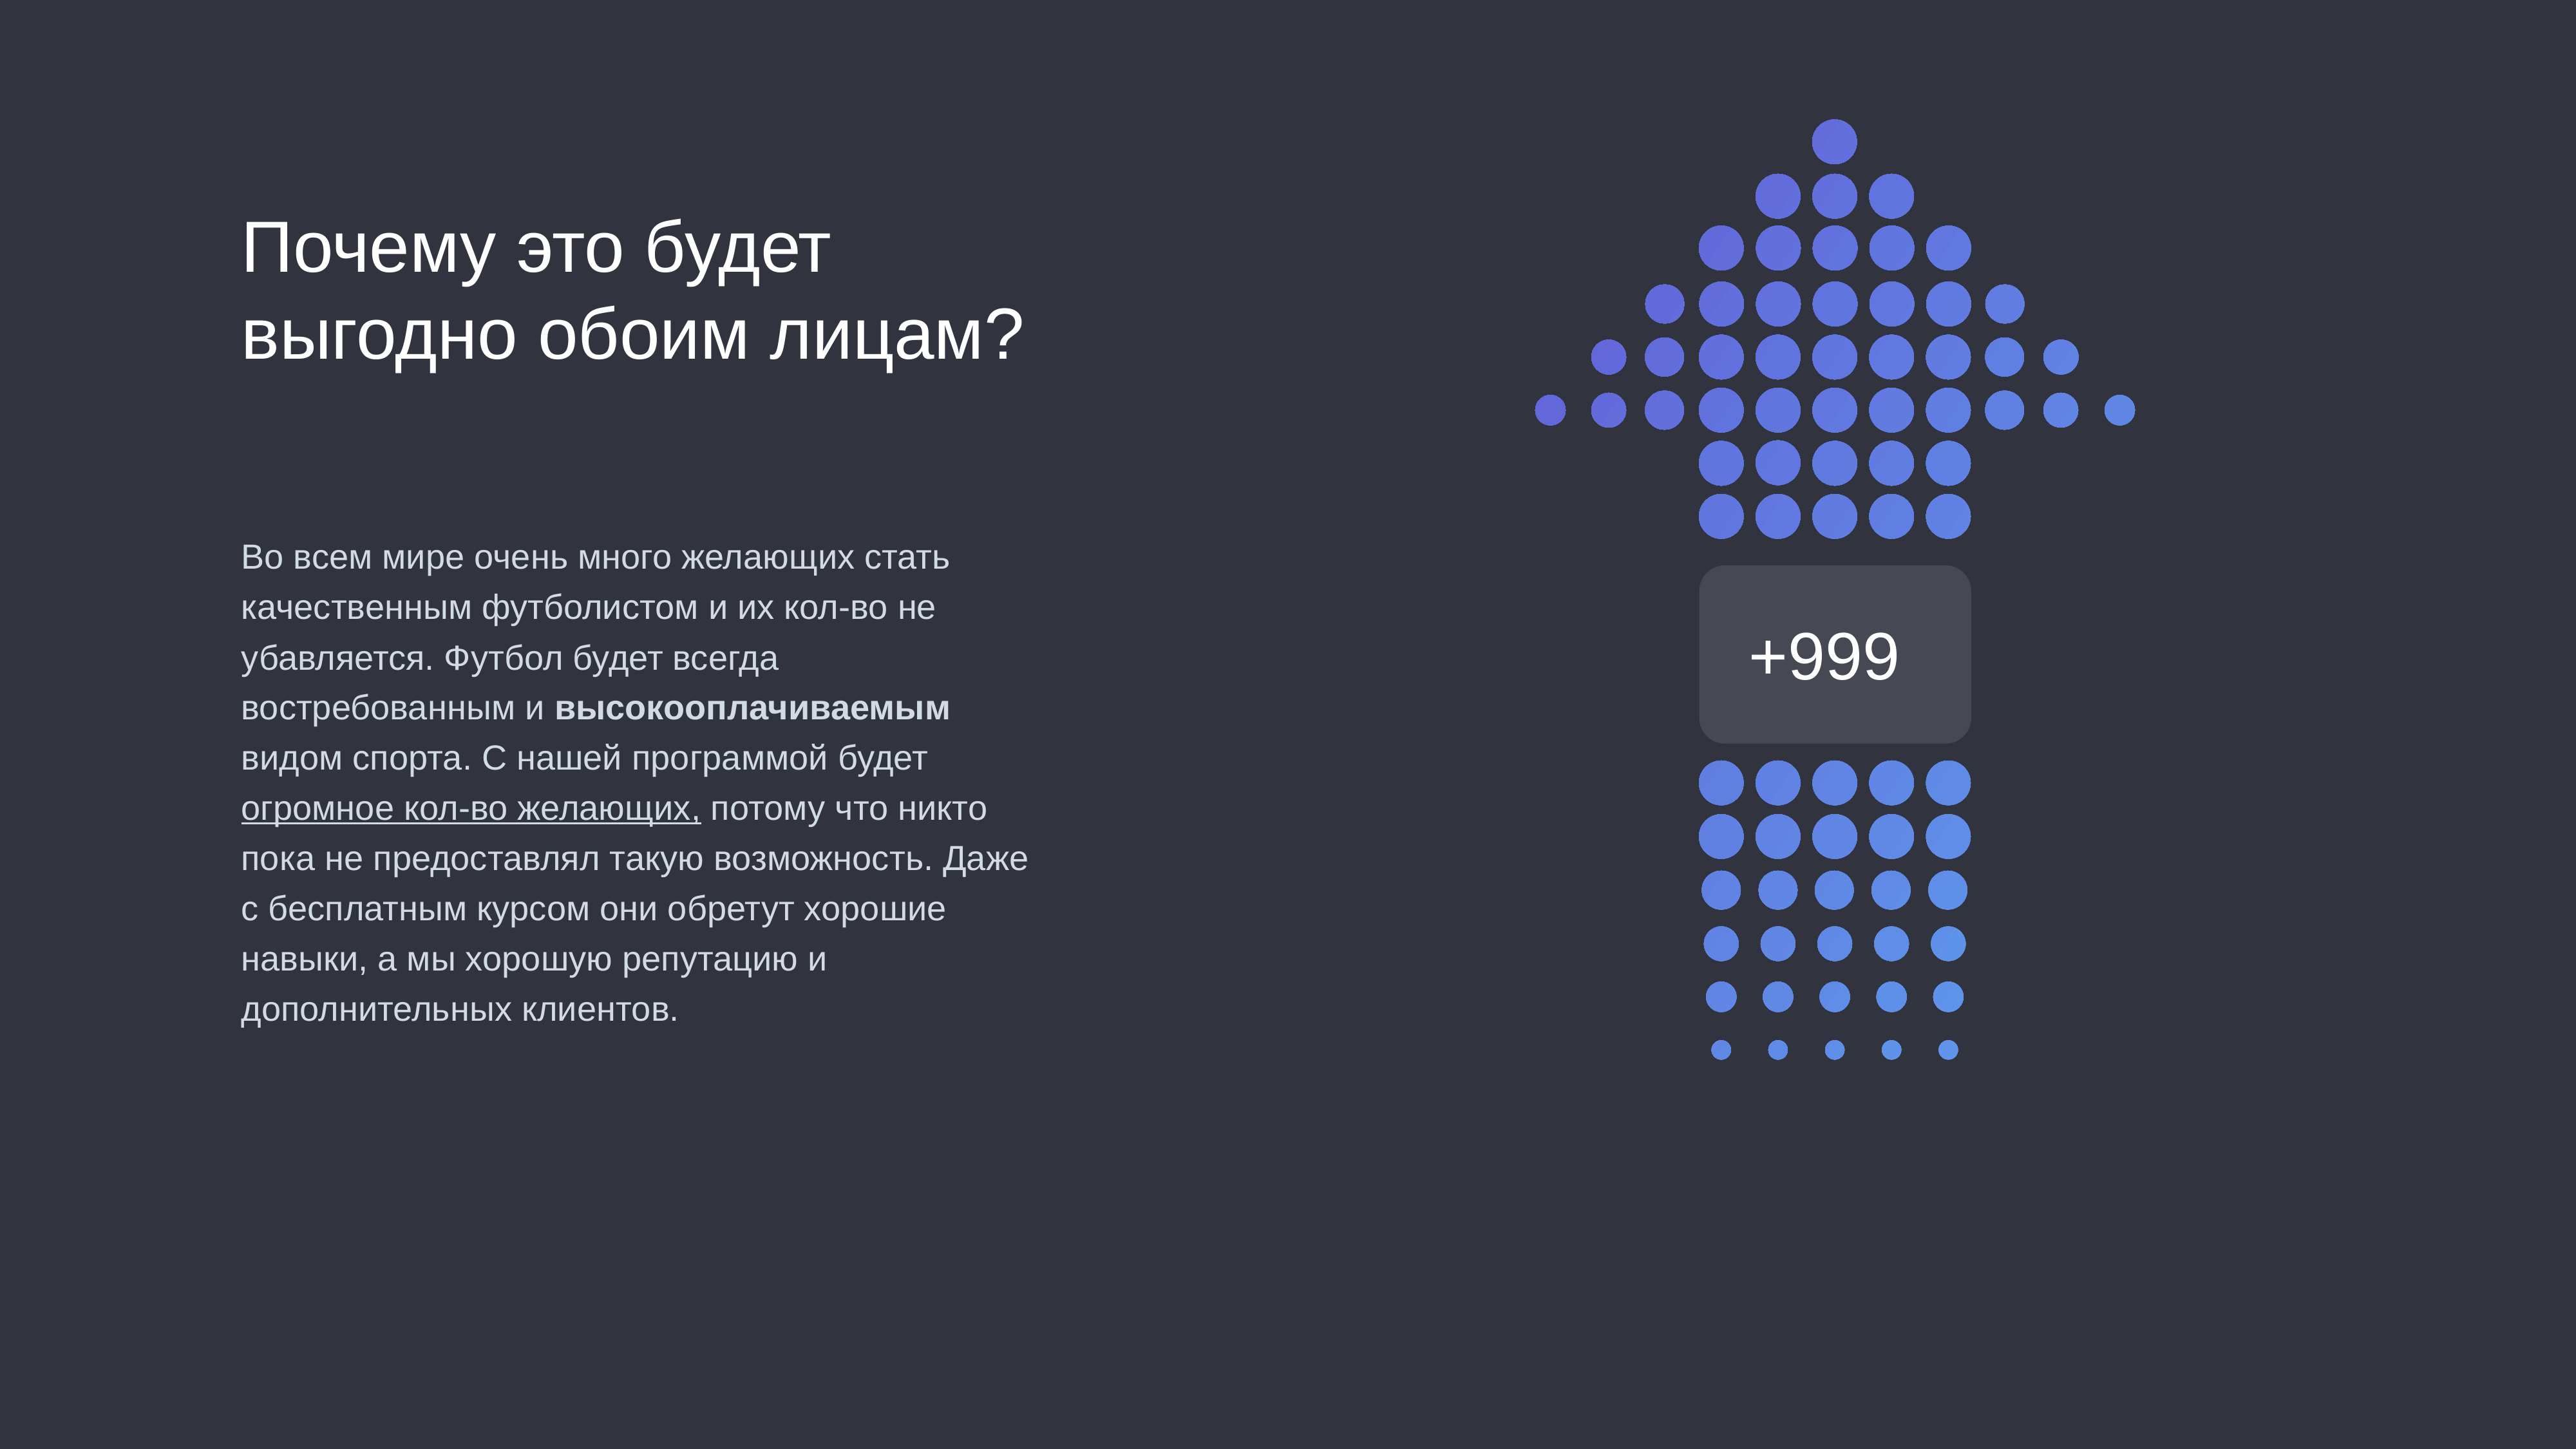

Почему это будет выгодно обоим лицам?
Во всем мире очень много желающих стать качественным футболистом и их кол-во не убавляется. Футбол будет всегда востребованным и высокооплачиваемым видом спорта. С нашей программой будет огромное кол-во желающих, потому что никто пока не предоставлял такую возможность. Даже с бесплатным курсом они обретут хорошие навыки, а мы хорошую репутацию и дополнительных клиентов.

+999